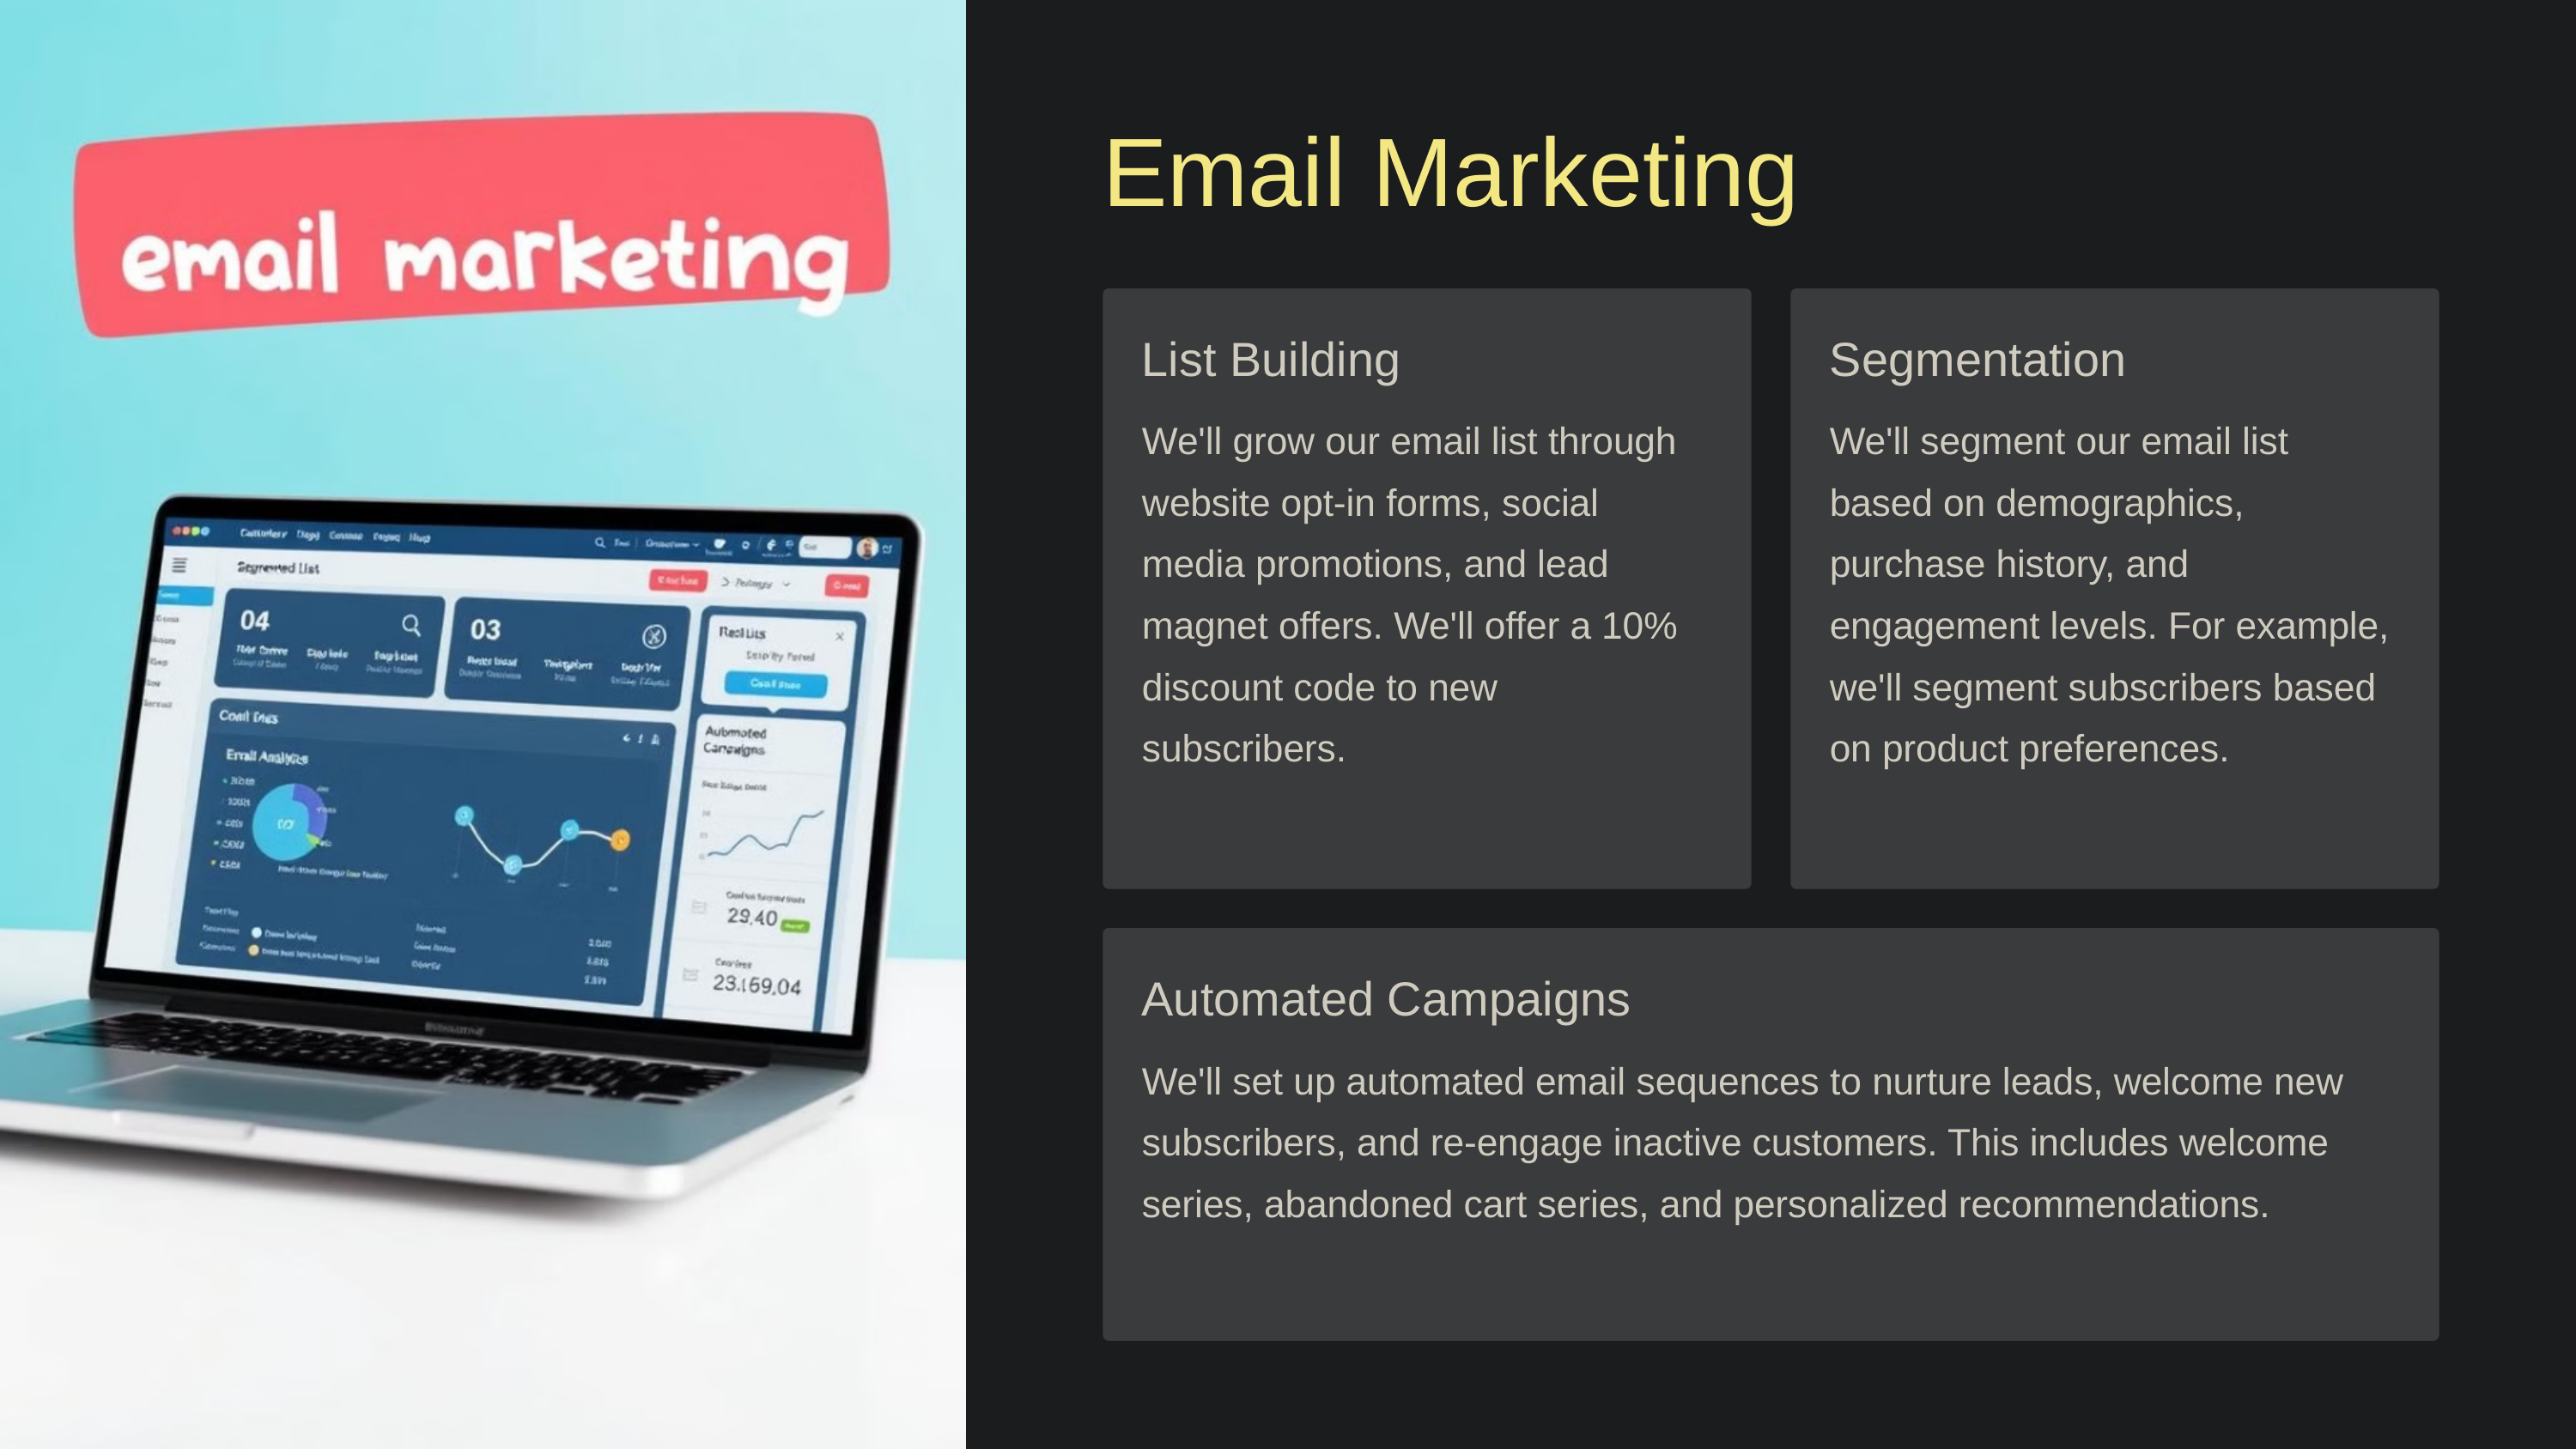

Email Marketing

List Building

Segmentation

We'll grow our email list through website opt-in forms, social media promotions, and lead magnet offers. We'll offer a 10% discount code to new subscribers.

We'll segment our email list based on demographics, purchase history, and engagement levels. For example, we'll segment subscribers based on product preferences.

Automated Campaigns

We'll set up automated email sequences to nurture leads, welcome new subscribers, and re-engage inactive customers. This includes welcome series, abandoned cart series, and personalized recommendations.